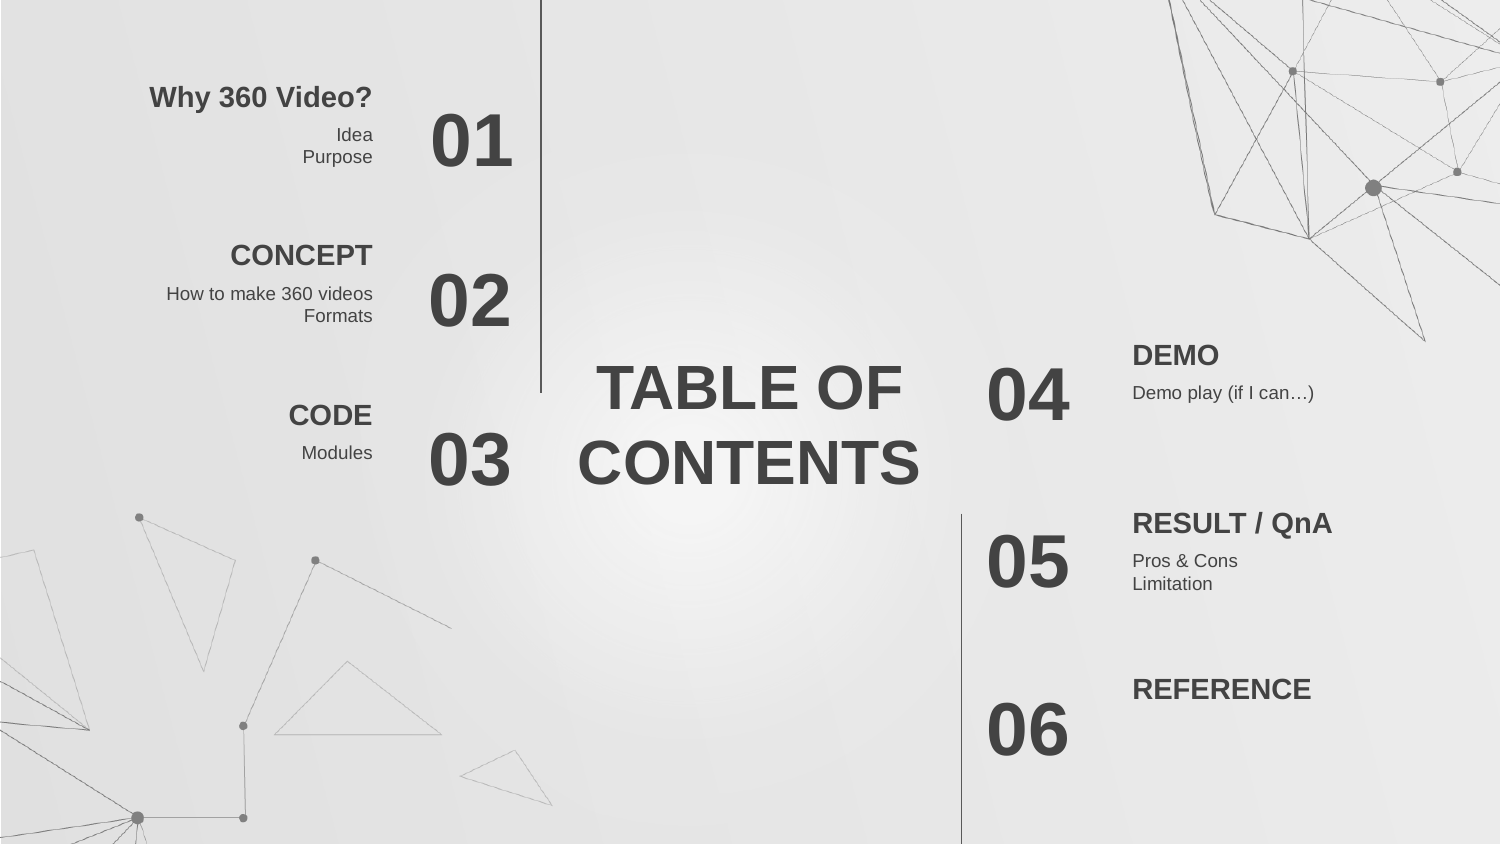

Why 360 Video?
01
Idea
Purpose
CONCEPT
02
How to make 360 videos
Formats
DEMO
04
# TABLE OF CONTENTS
CODE
Demo play (if I can…)

03
Modules
RESULT / QnA
05
Pros & Cons
Limitation
REFERENCE
06